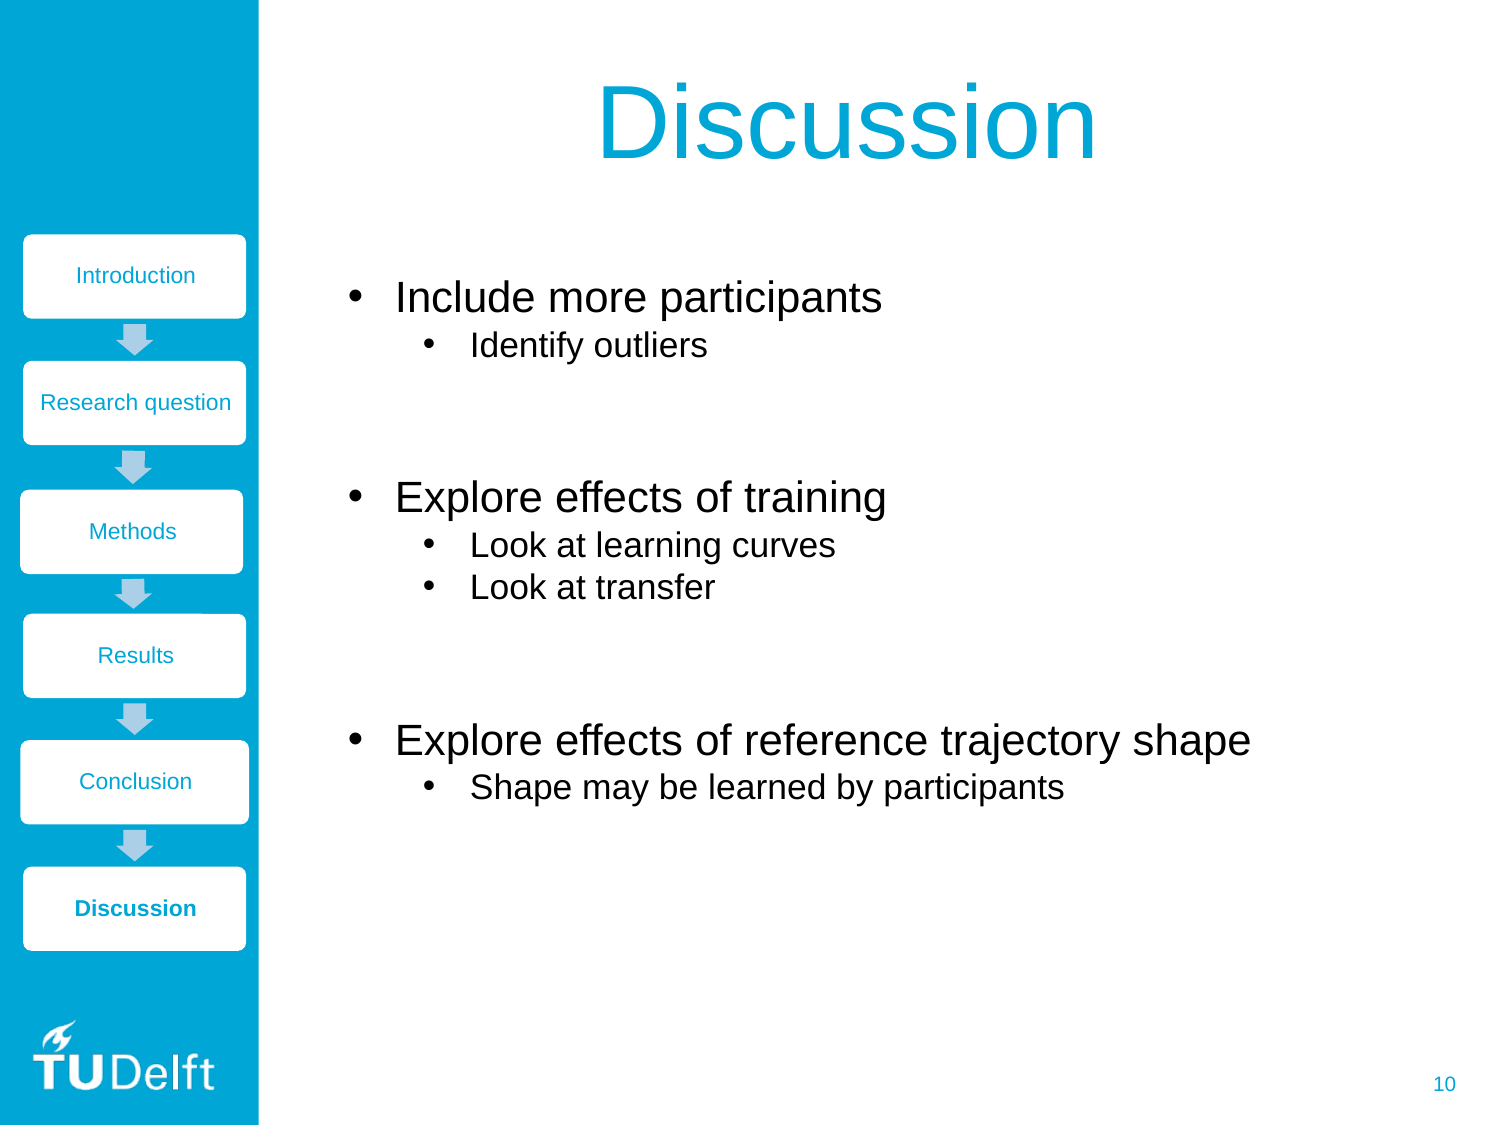

Discussion
Introduction

Research question

Methods

Results

Conclusion

Discussion
Include more participants
Identify outliers

Explore effects of training
Look at learning curves
Look at transfer

Explore effects of reference trajectory shape
Shape may be learned by participants